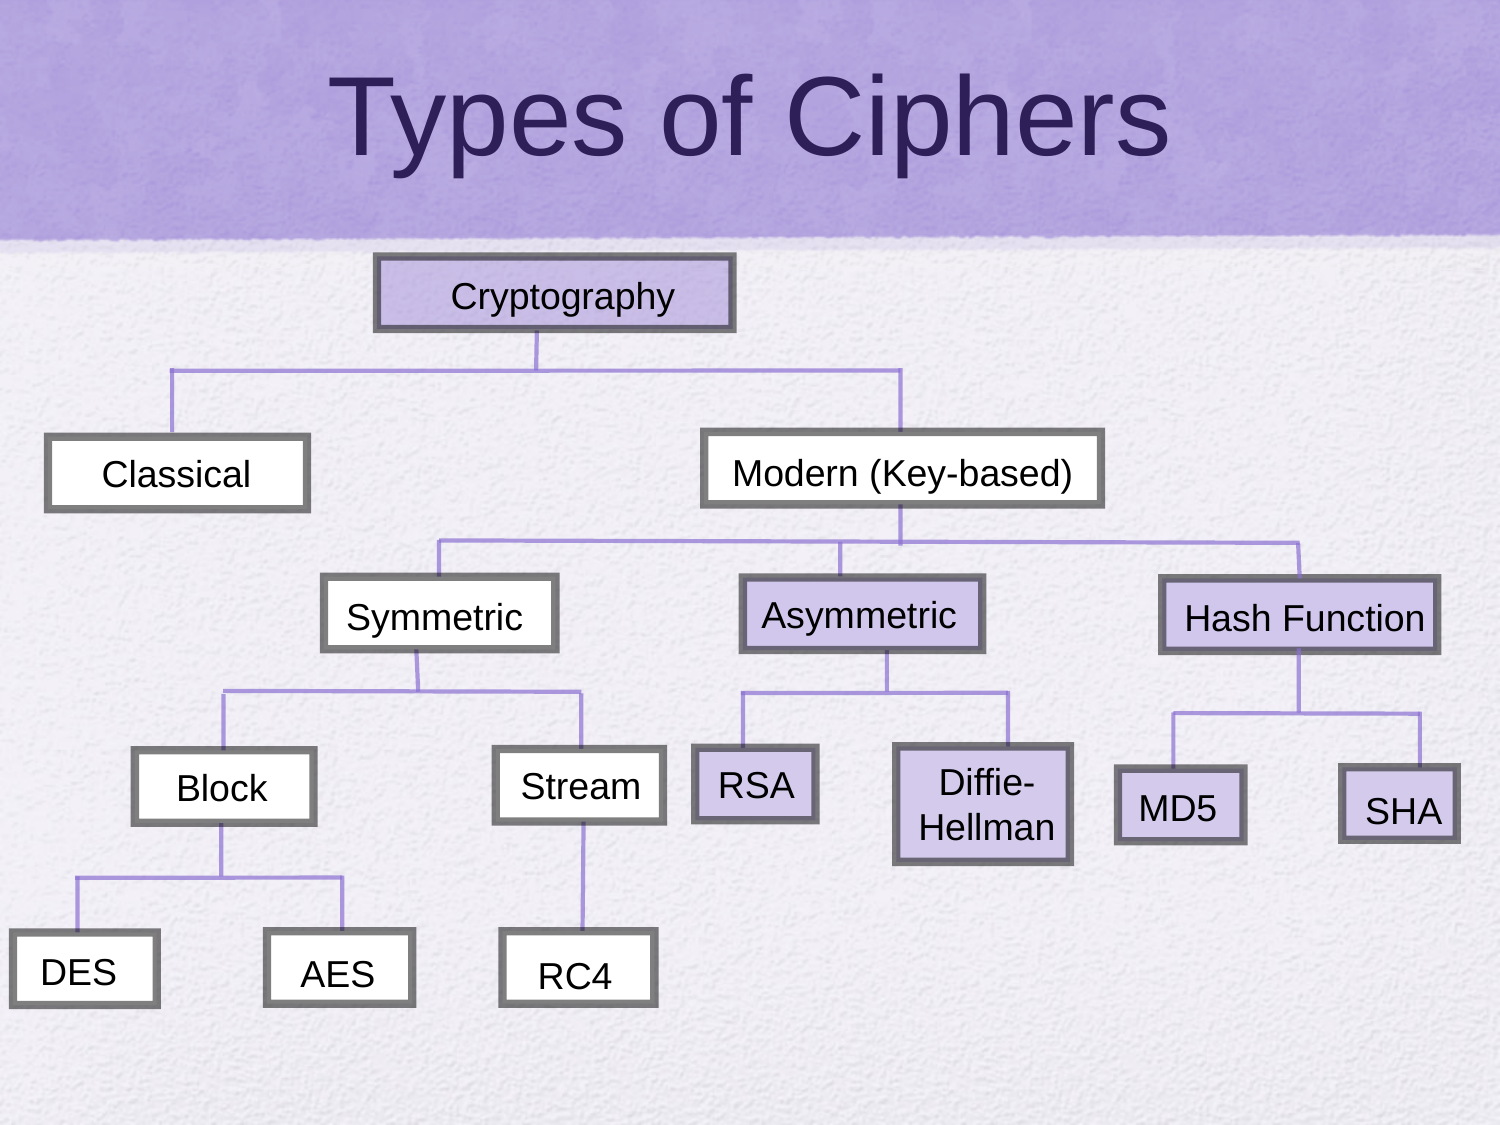

# Types of Ciphers

Cryptography

Modern (Key-based)
Classical

Asymmetric
Symmetric
Hash Function

Diffie-Hellman
RSA
Stream
Block

MD5
SHA

DES
AES
RC4